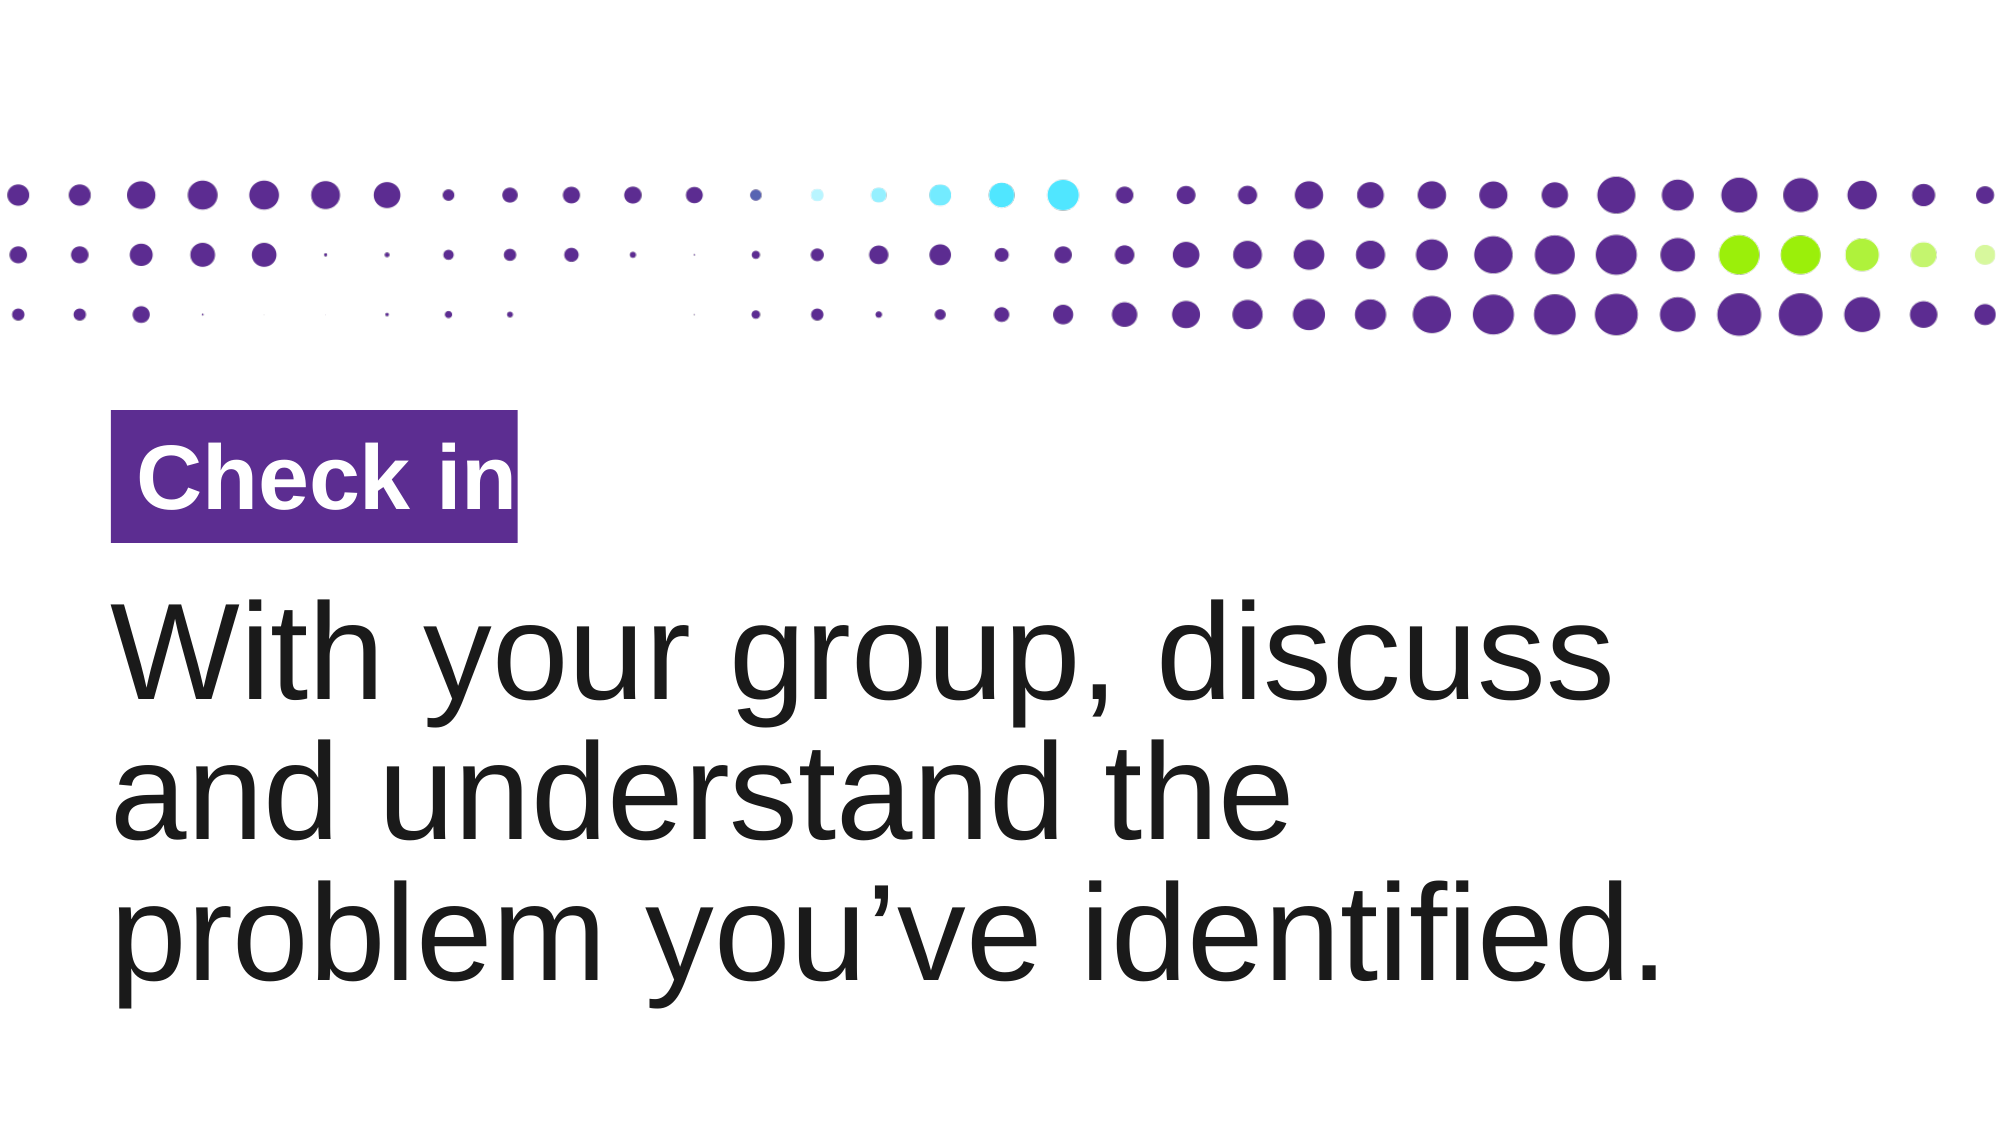

Check in

With your group, discuss
and understand the
problem you’ve identified.